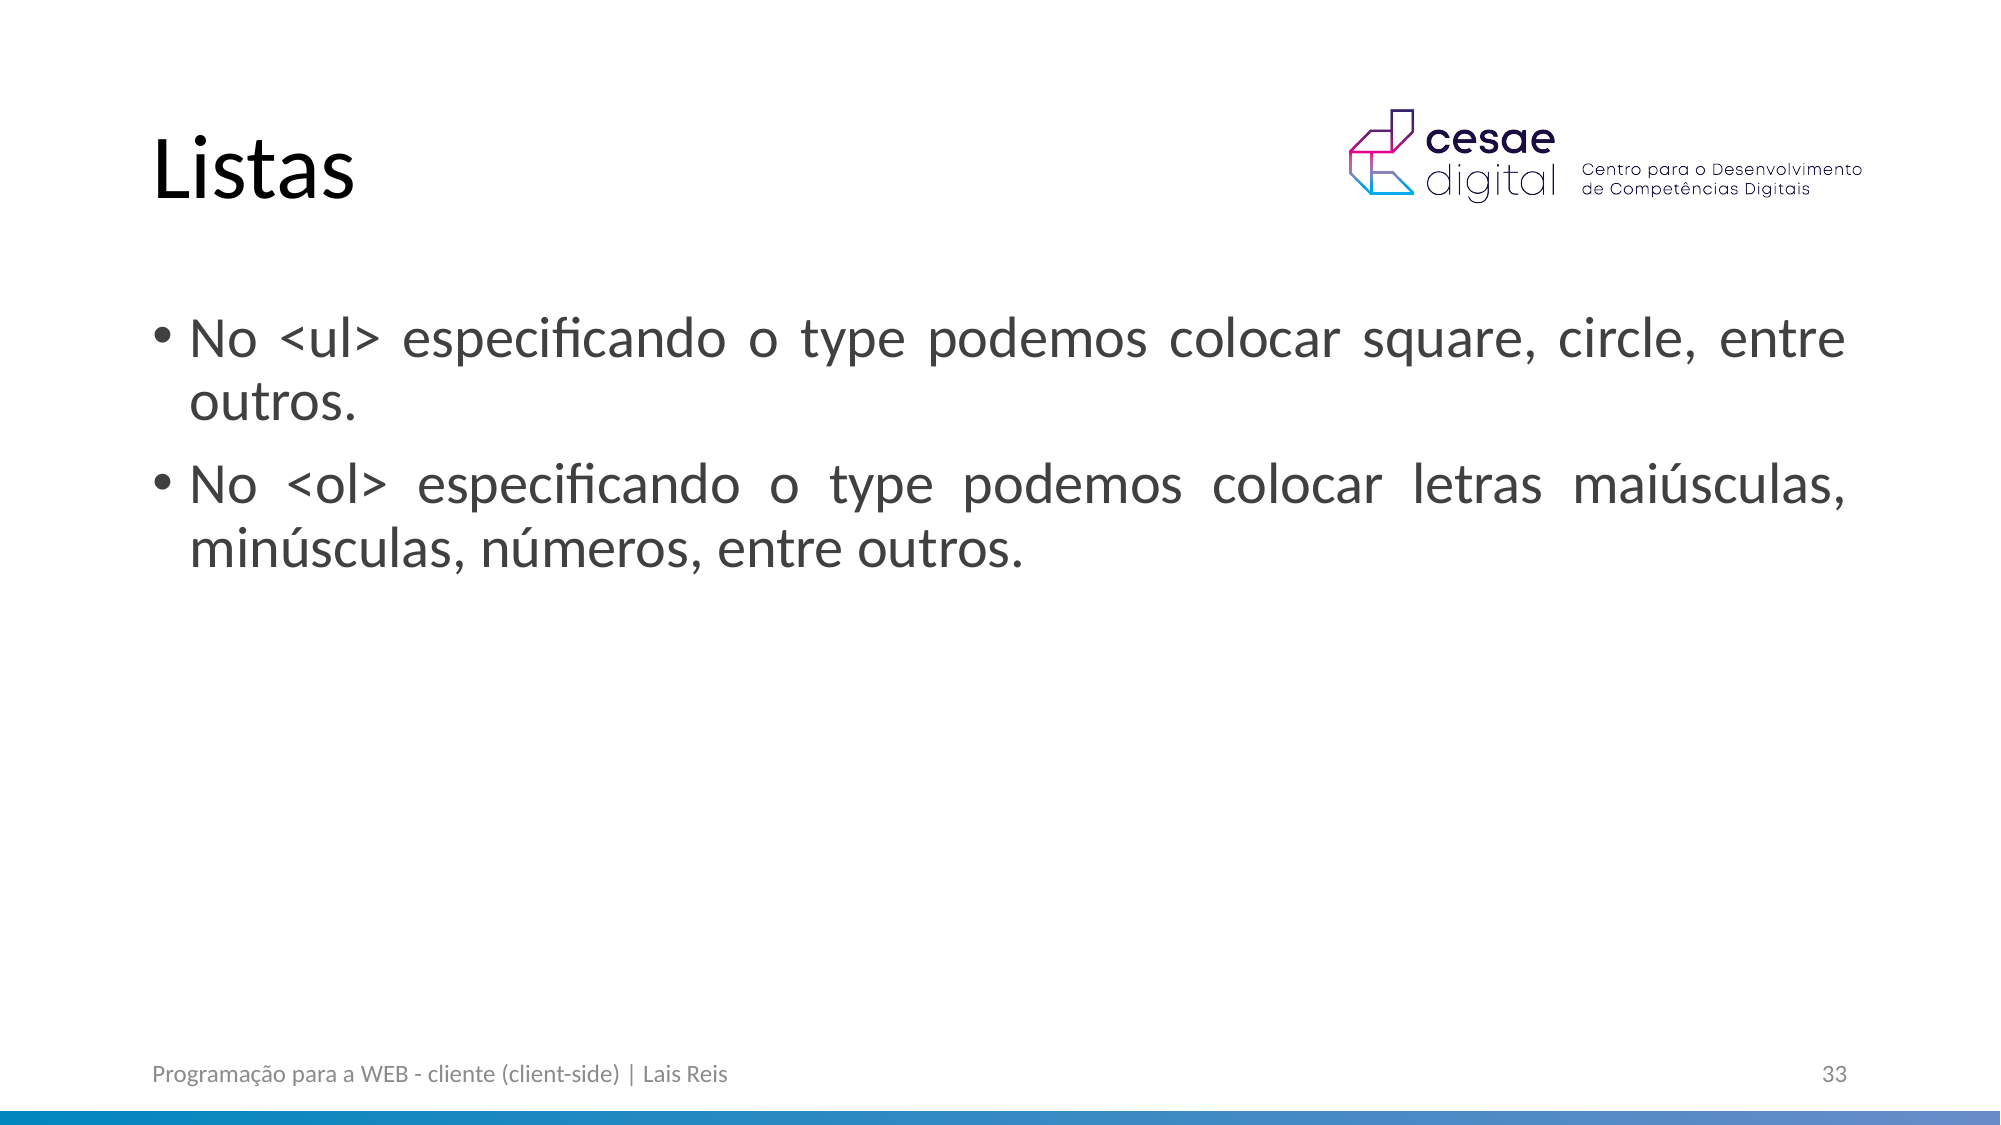

# Listas
No <ul> especificando o type podemos colocar square, circle, entre outros.
No <ol> especificando o type podemos colocar letras maiúsculas, minúsculas, números, entre outros.

Programação para a WEB - cliente (client-side) | Lais Reis
33